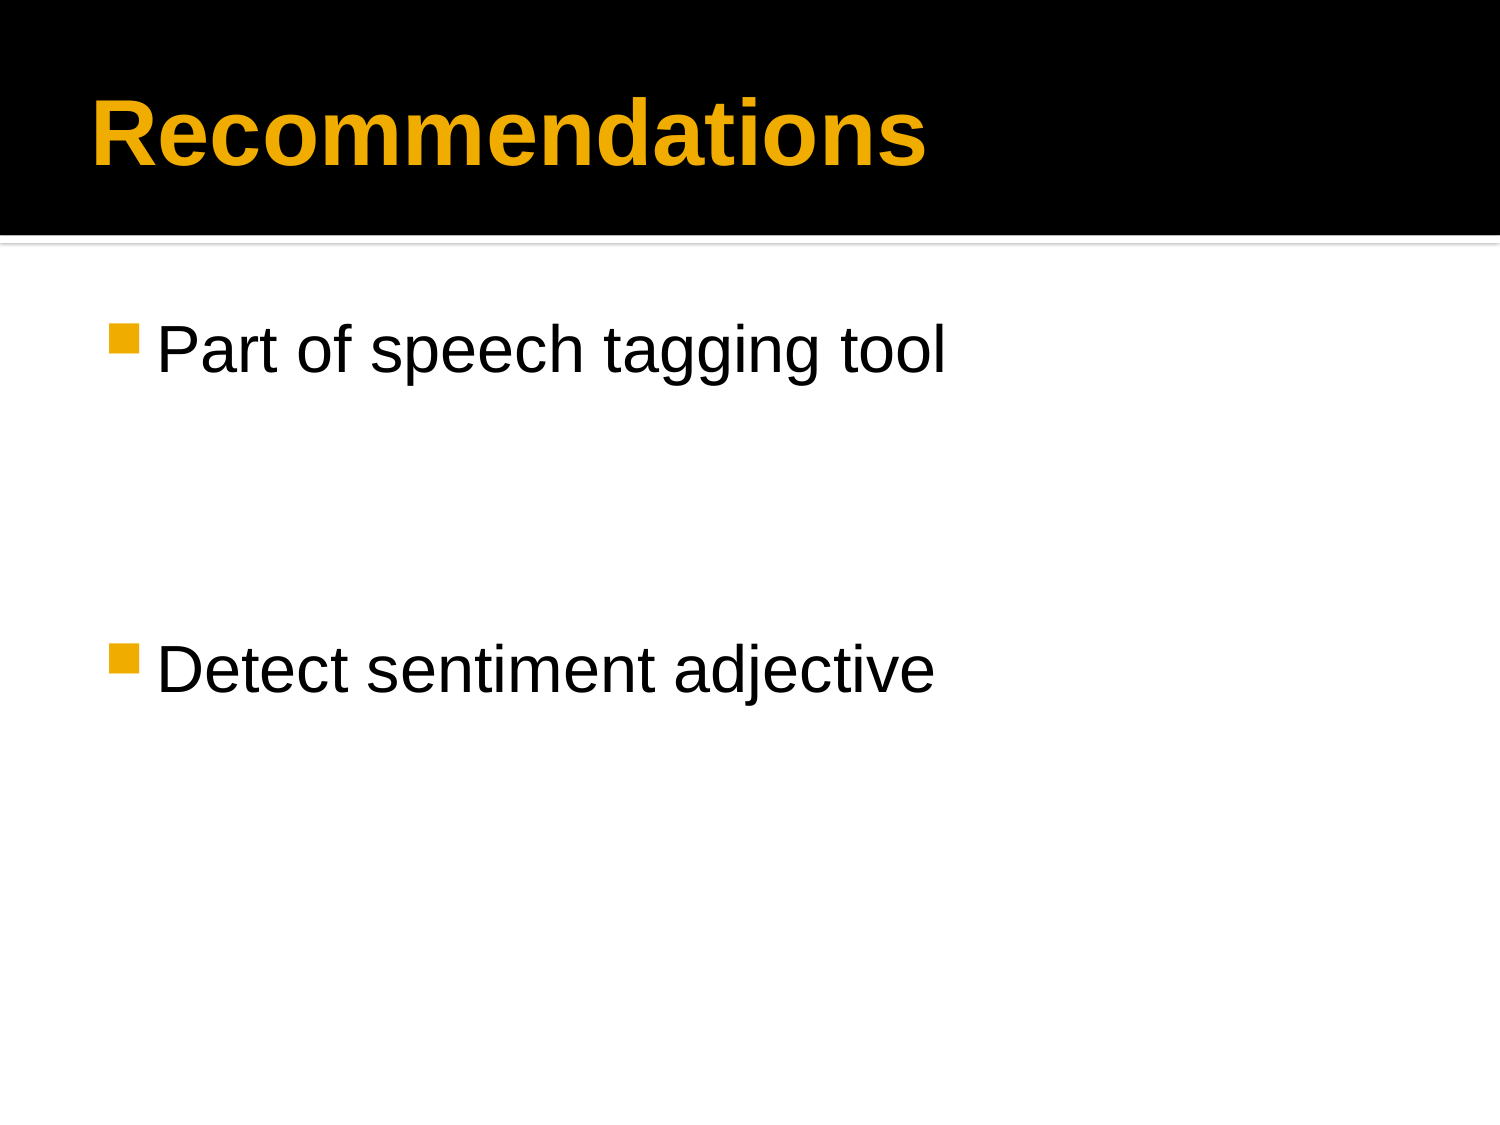

# Recommendations
Part of speech tagging tool

Detect sentiment adjective